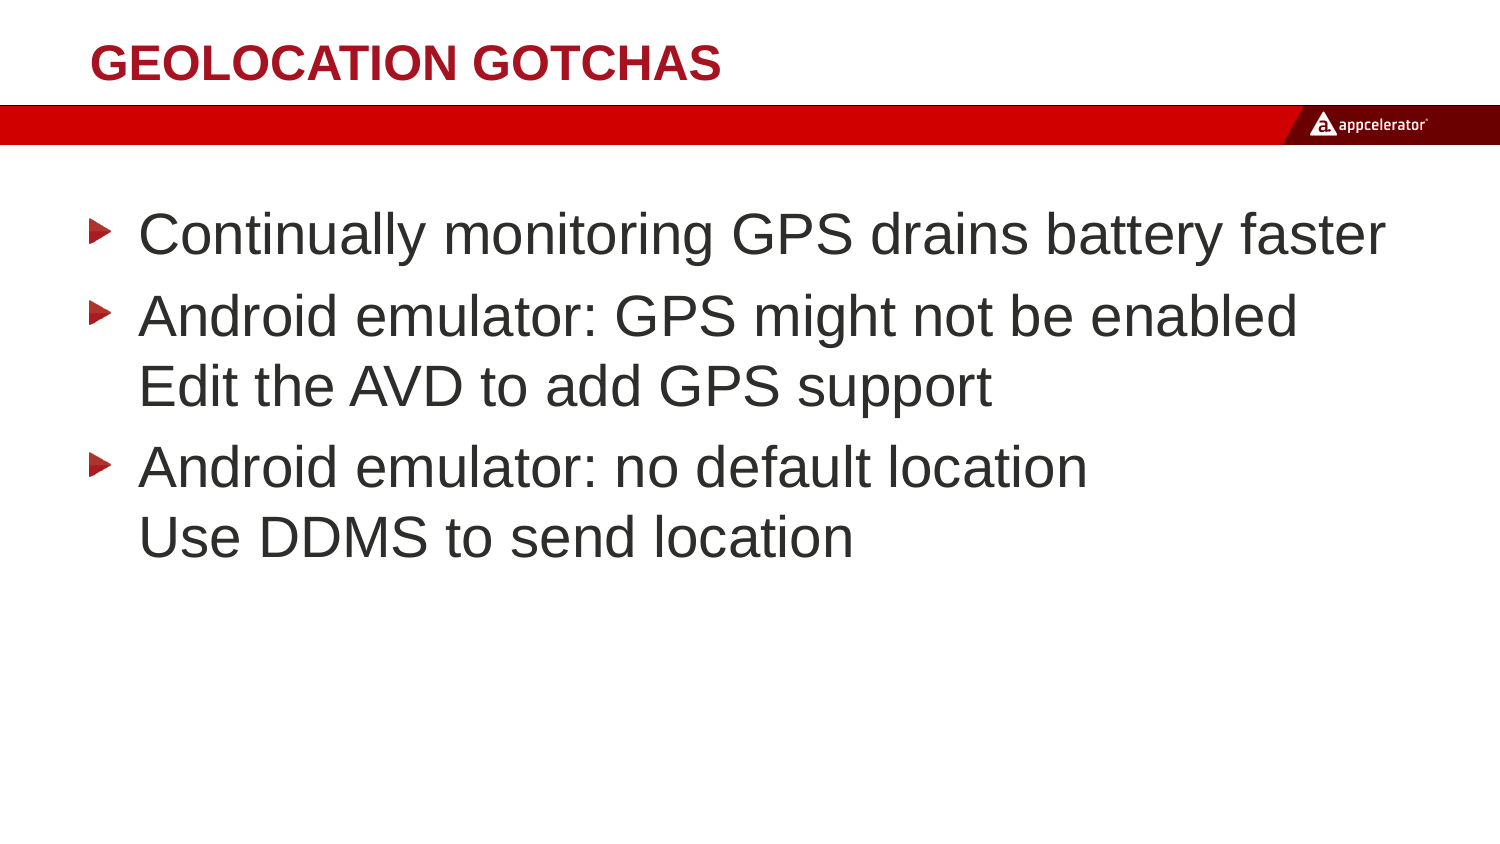

# Geolocation Gotchas
Continually monitoring GPS drains battery faster
Android emulator: GPS might not be enabled
Edit the AVD to add GPS support
Android emulator: no default location
Use DDMS to send location